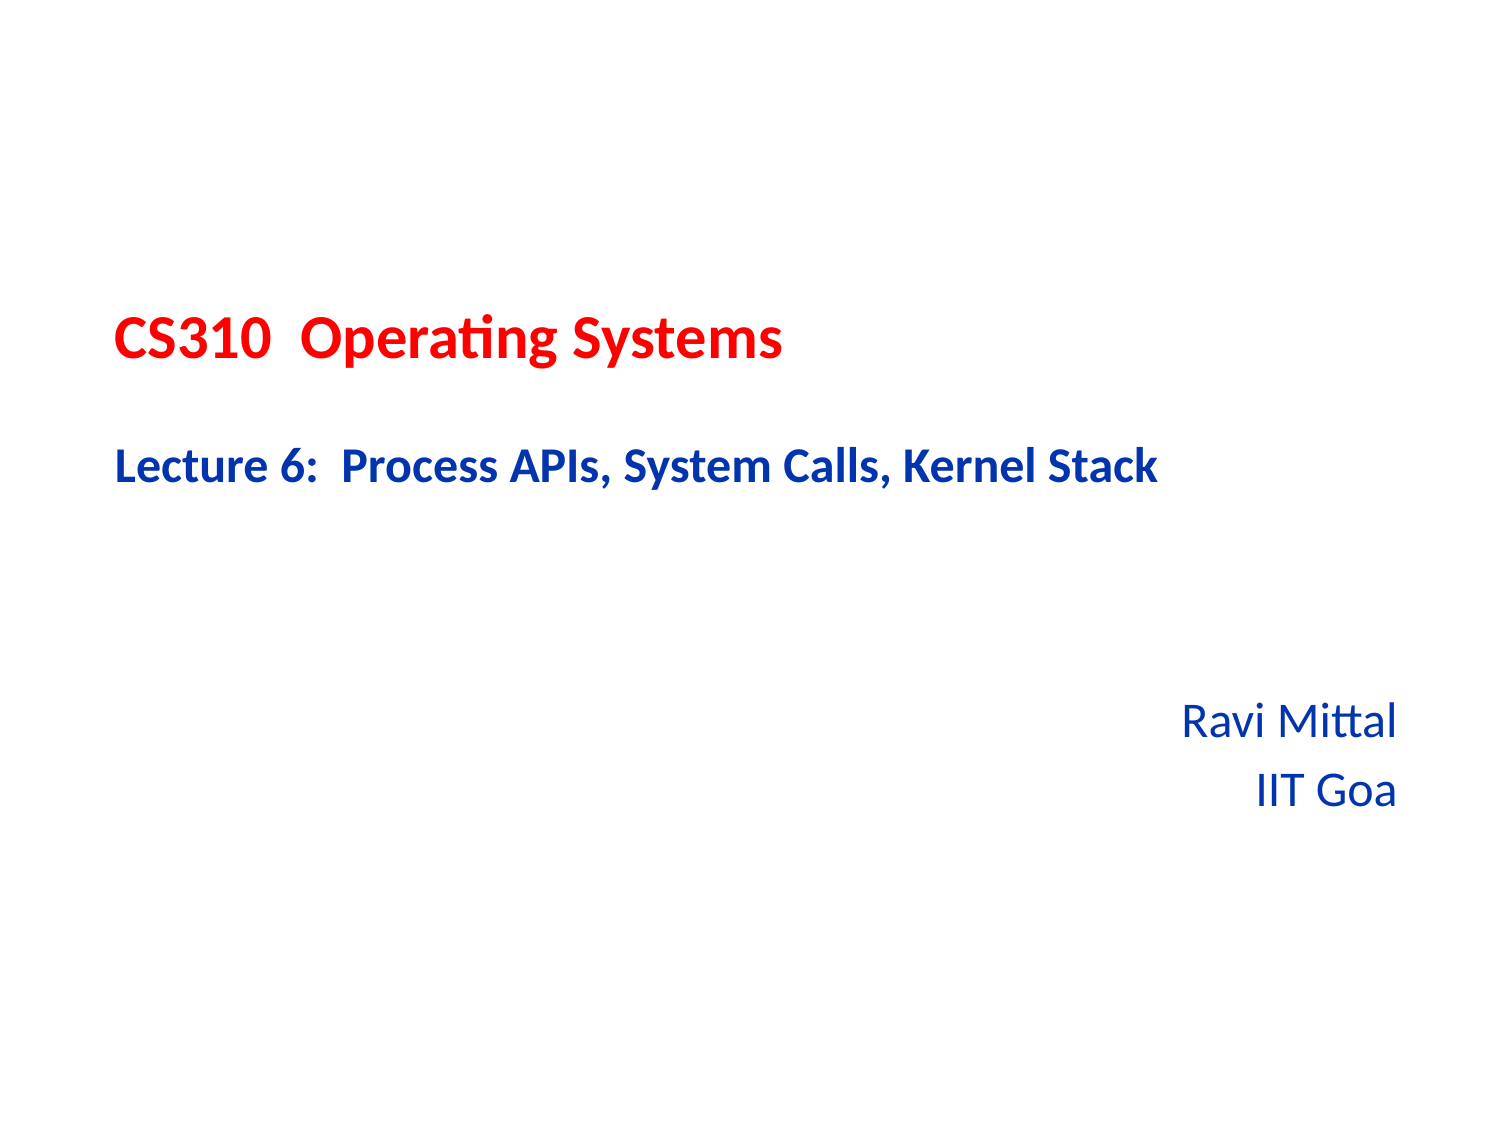

# CS310  Operating Systems Lecture 6:  Process APIs, System Calls, Kernel Stack
Ravi Mittal
IIT Goa